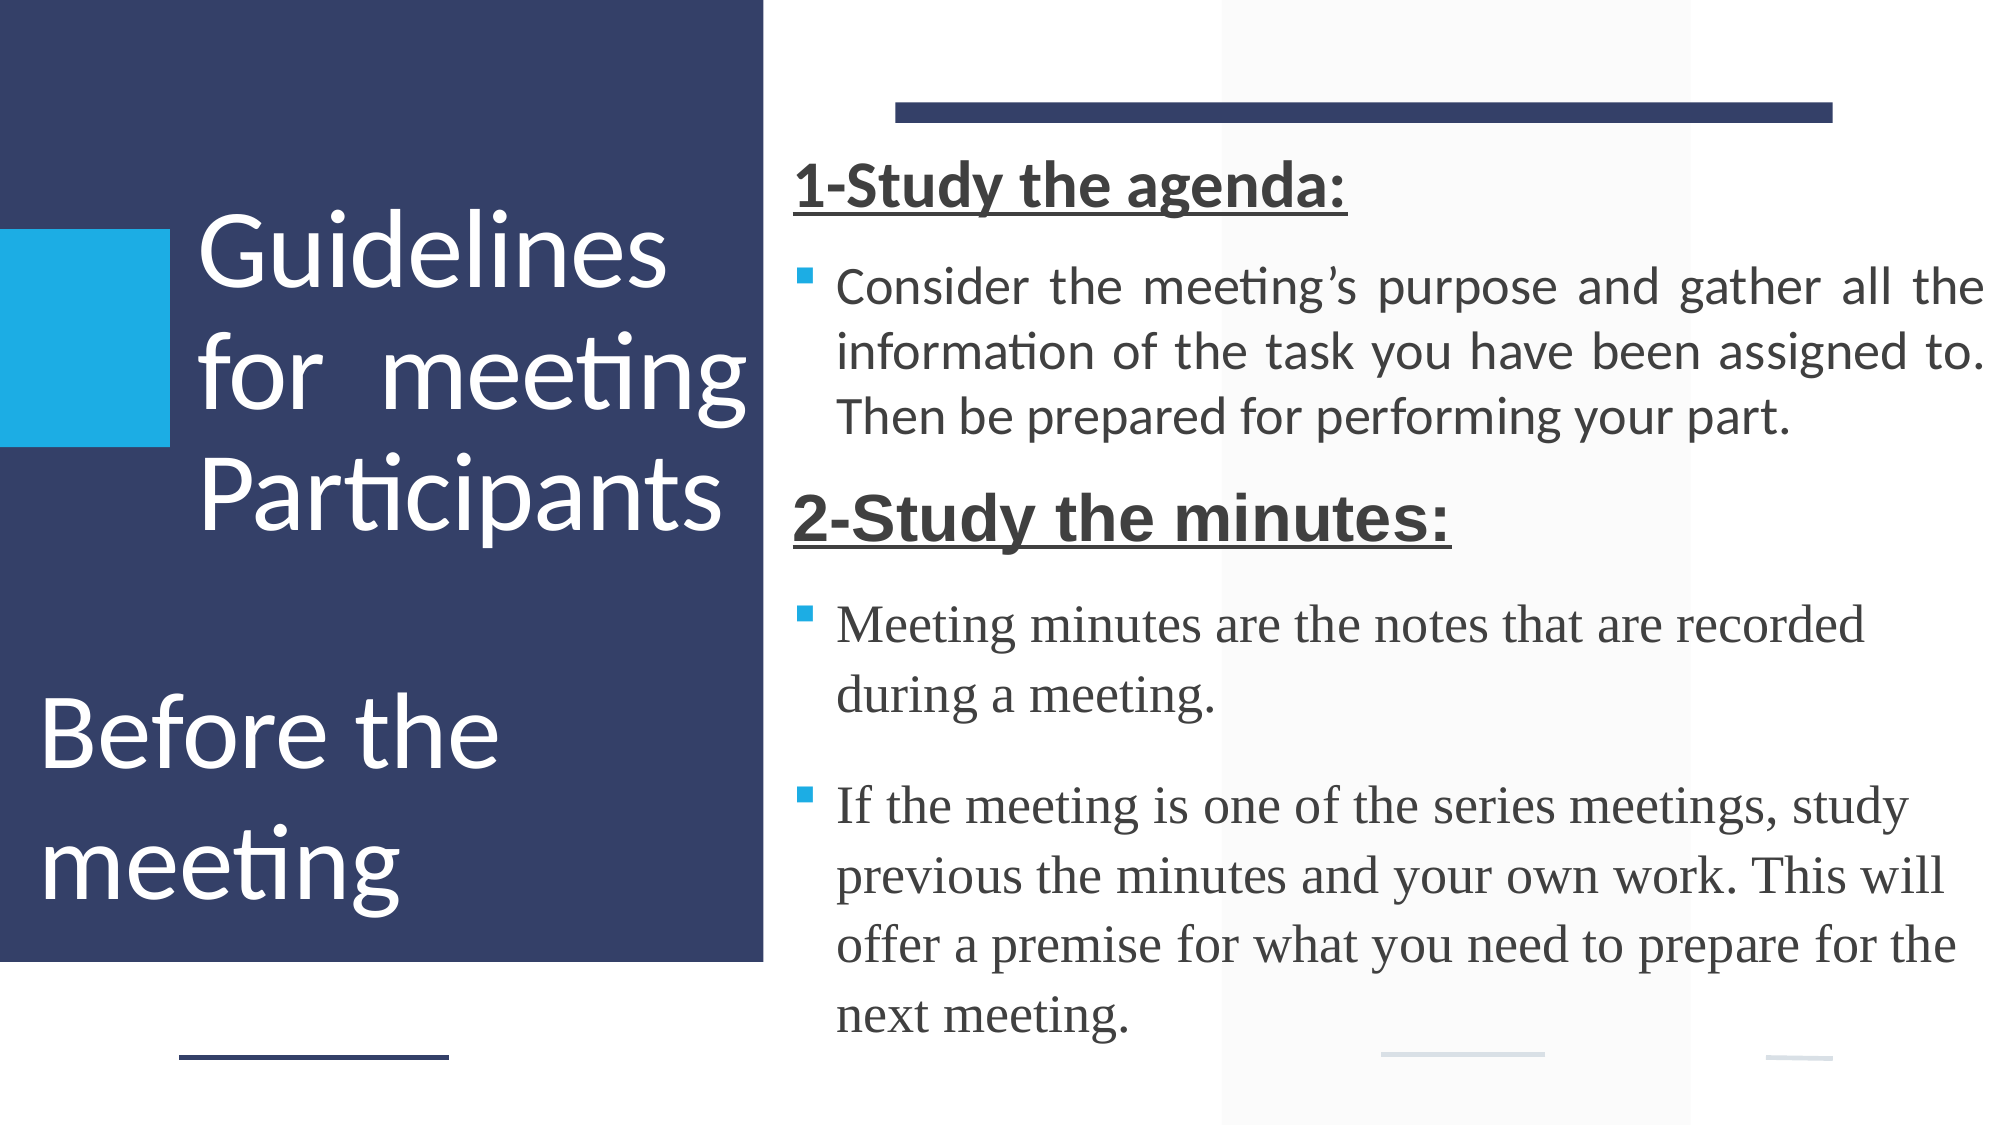

# Guidelines for meeting Participants
1-Study the agenda:
Consider the meeting’s purpose and gather all the information of the task you have been assigned to. Then be prepared for performing your part.
2-Study the minutes:
Meeting minutes are the notes that are recorded during a meeting.
If the meeting is one of the series meetings, study previous the minutes and your own work. This will offer a premise for what you need to prepare for the next meeting.

Before the meeting